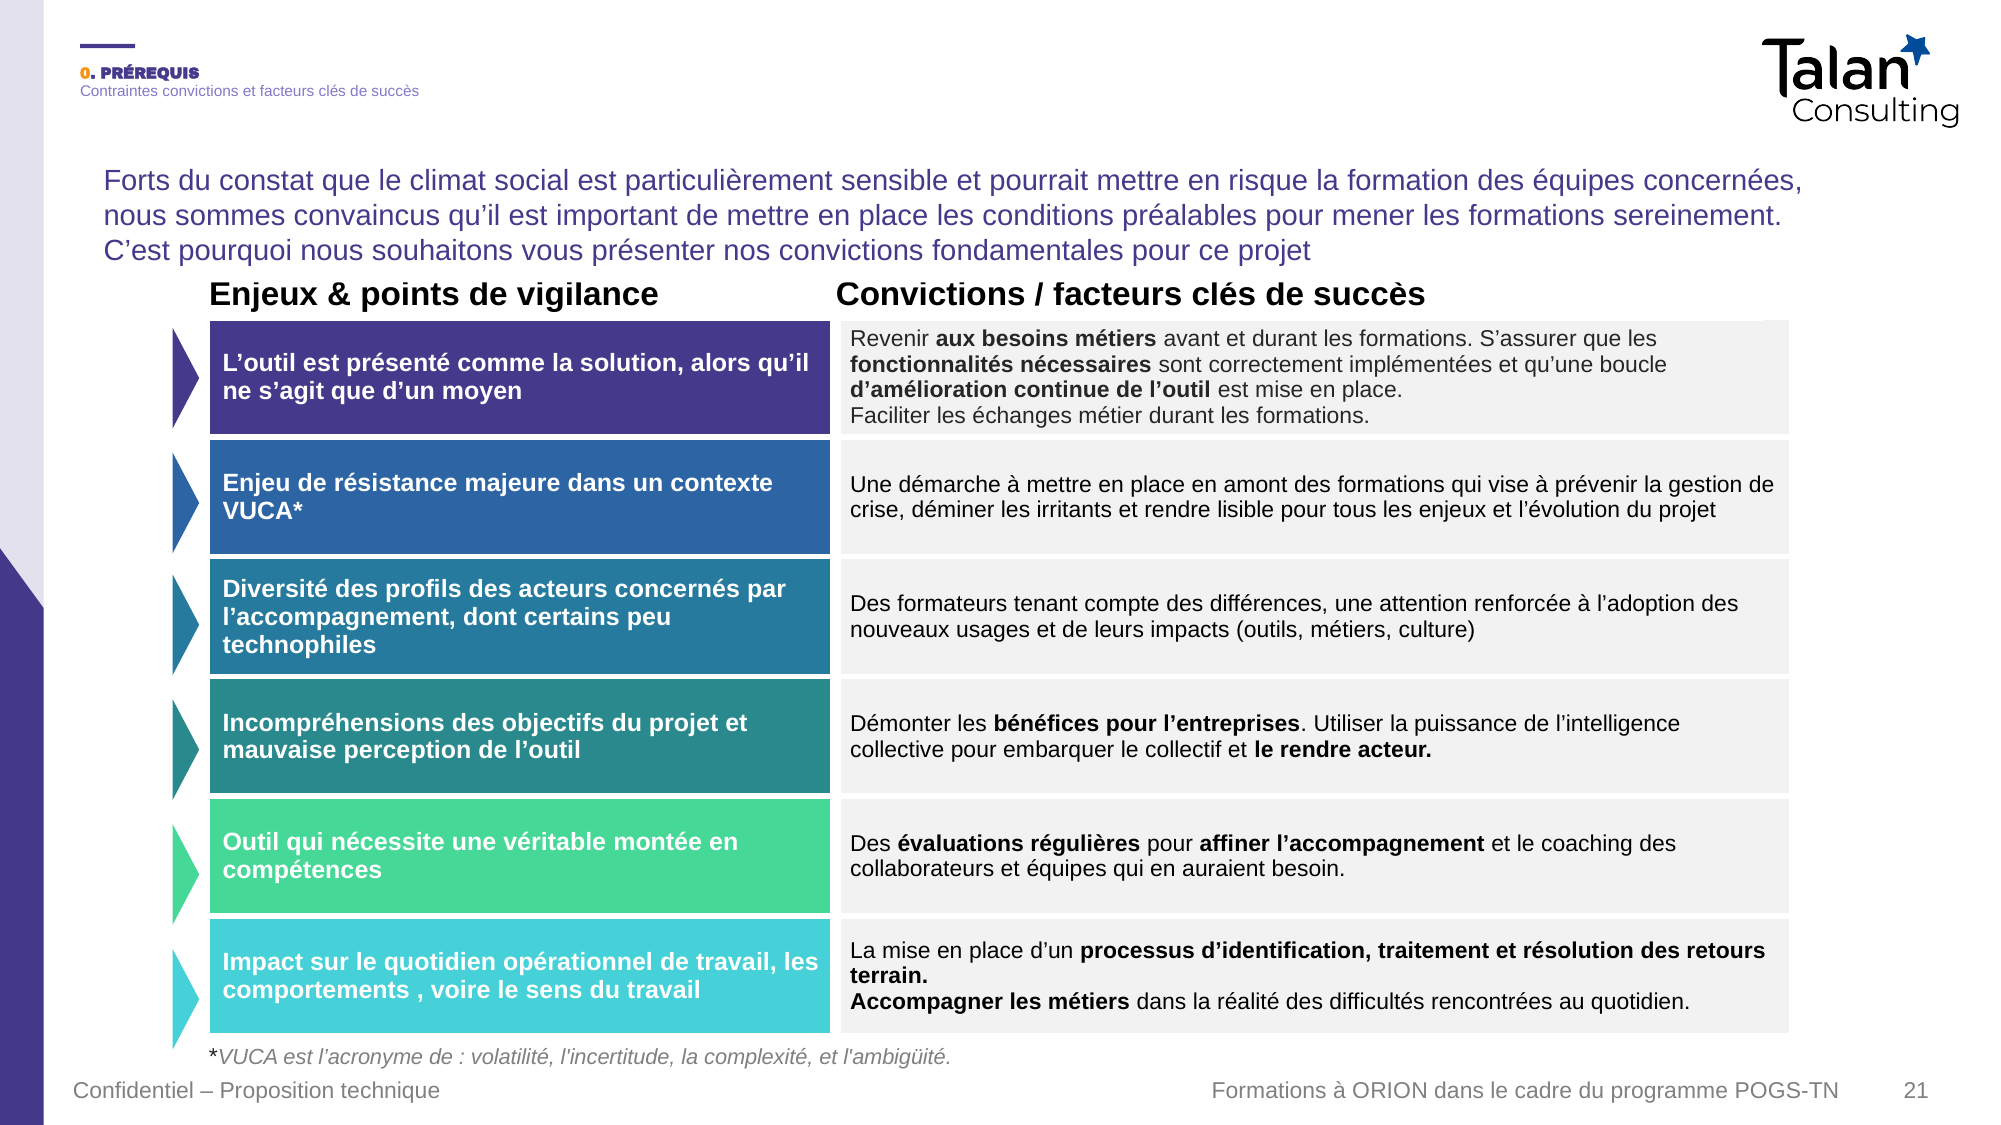

# 0. PRÉREQUIS Contraintes convictions et facteurs clés de succès
Forts du constat que le climat social est particulièrement sensible et pourrait mettre en risque la formation des équipes concernées,
nous sommes convaincus qu’il est important de mettre en place les conditions préalables pour mener les formations sereinement.
C’est pourquoi nous souhaitons vous présenter nos convictions fondamentales pour ce projet
| Enjeux & points de vigilance | Convictions / facteurs clés de succès |
| --- | --- |
| L’outil est présenté comme la solution, alors qu’il ne s’agit que d’un moyen | Revenir aux besoins métiers avant et durant les formations. S’assurer que les fonctionnalités nécessaires sont correctement implémentées et qu’une boucle d’amélioration continue de l’outil est mise en place. Faciliter les échanges métier durant les formations. |
| --- | --- |
| Enjeu de résistance majeure dans un contexte VUCA\* | Une démarche à mettre en place en amont des formations qui vise à prévenir la gestion de crise, déminer les irritants et rendre lisible pour tous les enjeux et l’évolution du projet |
| Diversité des profils des acteurs concernés par l’accompagnement, dont certains peu technophiles | Des formateurs tenant compte des différences, une attention renforcée à l’adoption des nouveaux usages et de leurs impacts (outils, métiers, culture) |
| Incompréhensions des objectifs du projet et mauvaise perception de l’outil | Démonter les bénéfices pour l’entreprises. Utiliser la puissance de l’intelligence collective pour embarquer le collectif et le rendre acteur. |
| Outil qui nécessite une véritable montée en compétences | Des évaluations régulières pour affiner l’accompagnement et le coaching des collaborateurs et équipes qui en auraient besoin. |
| Impact sur le quotidien opérationnel de travail, les comportements , voire le sens du travail | La mise en place d’un processus d’identification, traitement et résolution des retours terrain. Accompagner les métiers dans la réalité des difficultés rencontrées au quotidien. |

*VUCA est l’acronyme de : volatilité, l'incertitude, la complexité, et l'ambigüité.